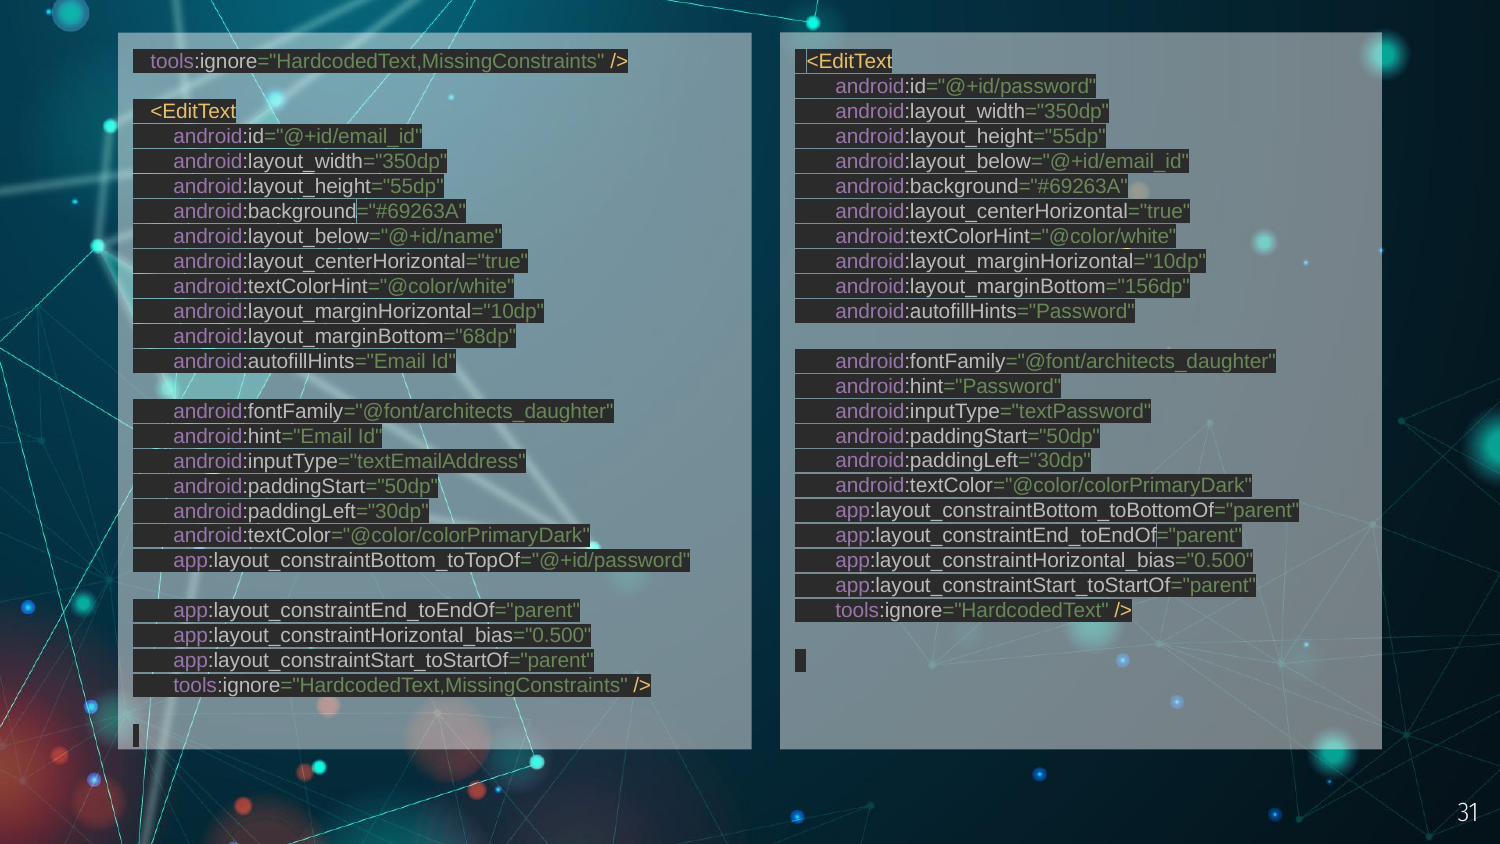

<EditText
       android:id="@+id/password"
       android:layout_width="350dp"
       android:layout_height="55dp"
       android:layout_below="@+id/email_id"
       android:background="#69263A"
       android:layout_centerHorizontal="true"
       android:textColorHint="@color/white"
       android:layout_marginHorizontal="10dp"
       android:layout_marginBottom="156dp"
       android:autofillHints="Password"

       android:fontFamily="@font/architects_daughter"
       android:hint="Password"
       android:inputType="textPassword"
       android:paddingStart="50dp"
       android:paddingLeft="30dp"
       android:textColor="@color/colorPrimaryDark"
       app:layout_constraintBottom_toBottomOf="parent"
       app:layout_constraintEnd_toEndOf="parent"
       app:layout_constraintHorizontal_bias="0.500"
       app:layout_constraintStart_toStartOf="parent"
       tools:ignore="HardcodedText" />

   tools:ignore="HardcodedText,MissingConstraints" />

   <EditText
       android:id="@+id/email_id"
       android:layout_width="350dp"
       android:layout_height="55dp"
       android:background="#69263A"
       android:layout_below="@+id/name"
       android:layout_centerHorizontal="true"
       android:textColorHint="@color/white"
       android:layout_marginHorizontal="10dp"
       android:layout_marginBottom="68dp"
       android:autofillHints="Email Id"

       android:fontFamily="@font/architects_daughter"
       android:hint="Email Id"
       android:inputType="textEmailAddress"
       android:paddingStart="50dp"
       android:paddingLeft="30dp"
       android:textColor="@color/colorPrimaryDark"
       app:layout_constraintBottom_toTopOf="@+id/password"

       app:layout_constraintEnd_toEndOf="parent"
       app:layout_constraintHorizontal_bias="0.500"
       app:layout_constraintStart_toStartOf="parent"
       tools:ignore="HardcodedText,MissingConstraints" />

31